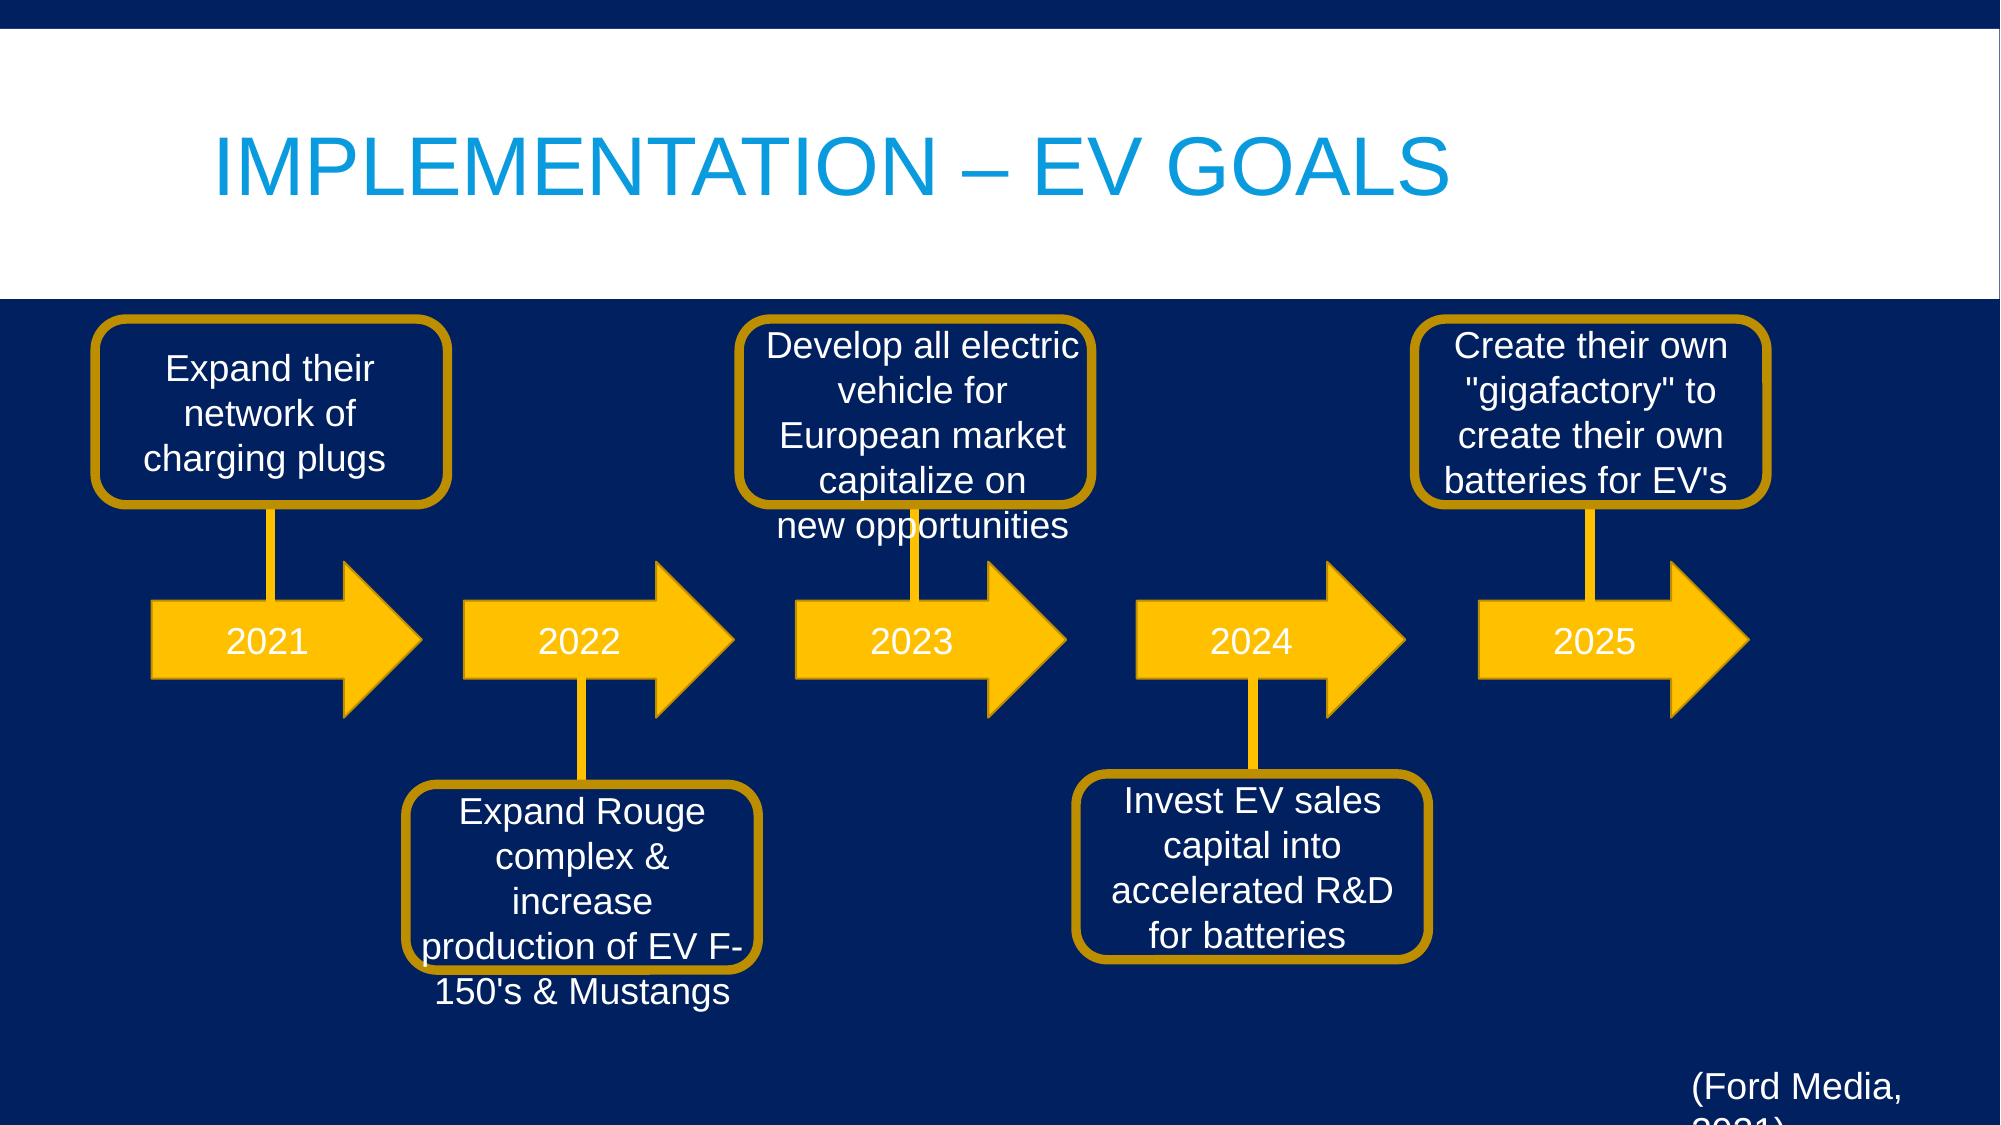

# Implementation – EV Goals
Develop all electric vehicle for European market capitalize on new opportunities
Create their own "gigafactory" to create their own batteries for EV's

Expand their network of charging plugs
2022
2023
2024
2021
2025
Invest EV sales capital into accelerated R&D for batteries

Expand Rouge complex & increase production of EV F-150's & Mustangs

(Ford Media, 2021)